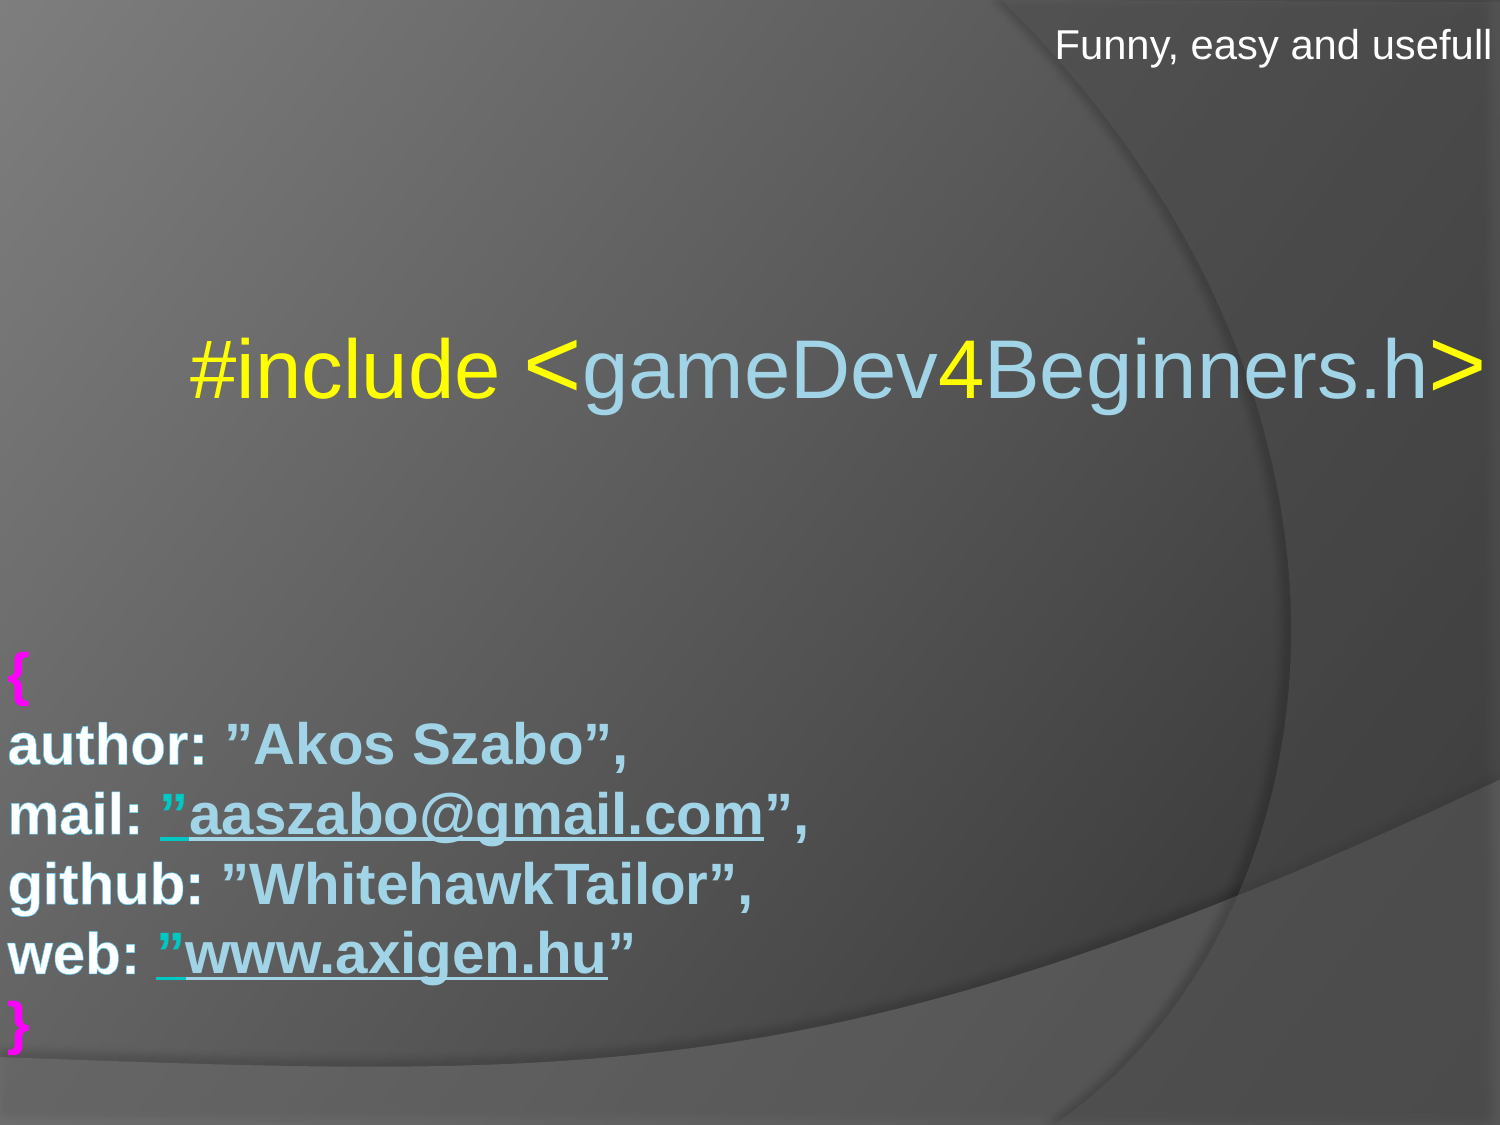

Funny, easy and usefull
# #include <gameDev4Beginners.h>
{
author: ”Akos Szabo”,
mail: ”aaszabo@gmail.com”,
github: ”WhitehawkTailor”,
web: ”www.axigen.hu”
}